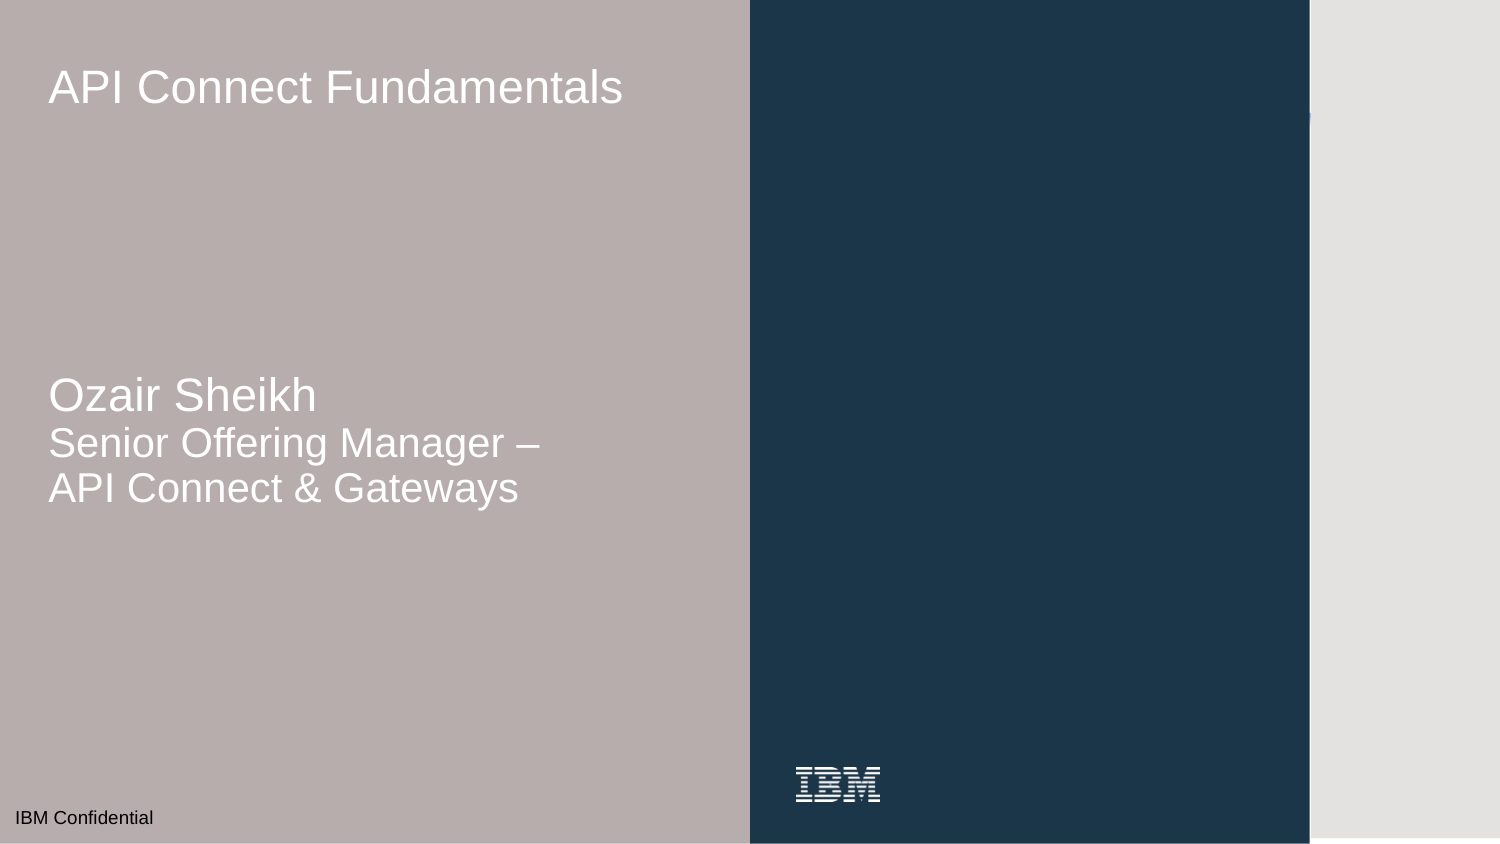

API Connect Fundamentals
Ozair Sheikh
Senior Offering Manager – API Connect & Gateways